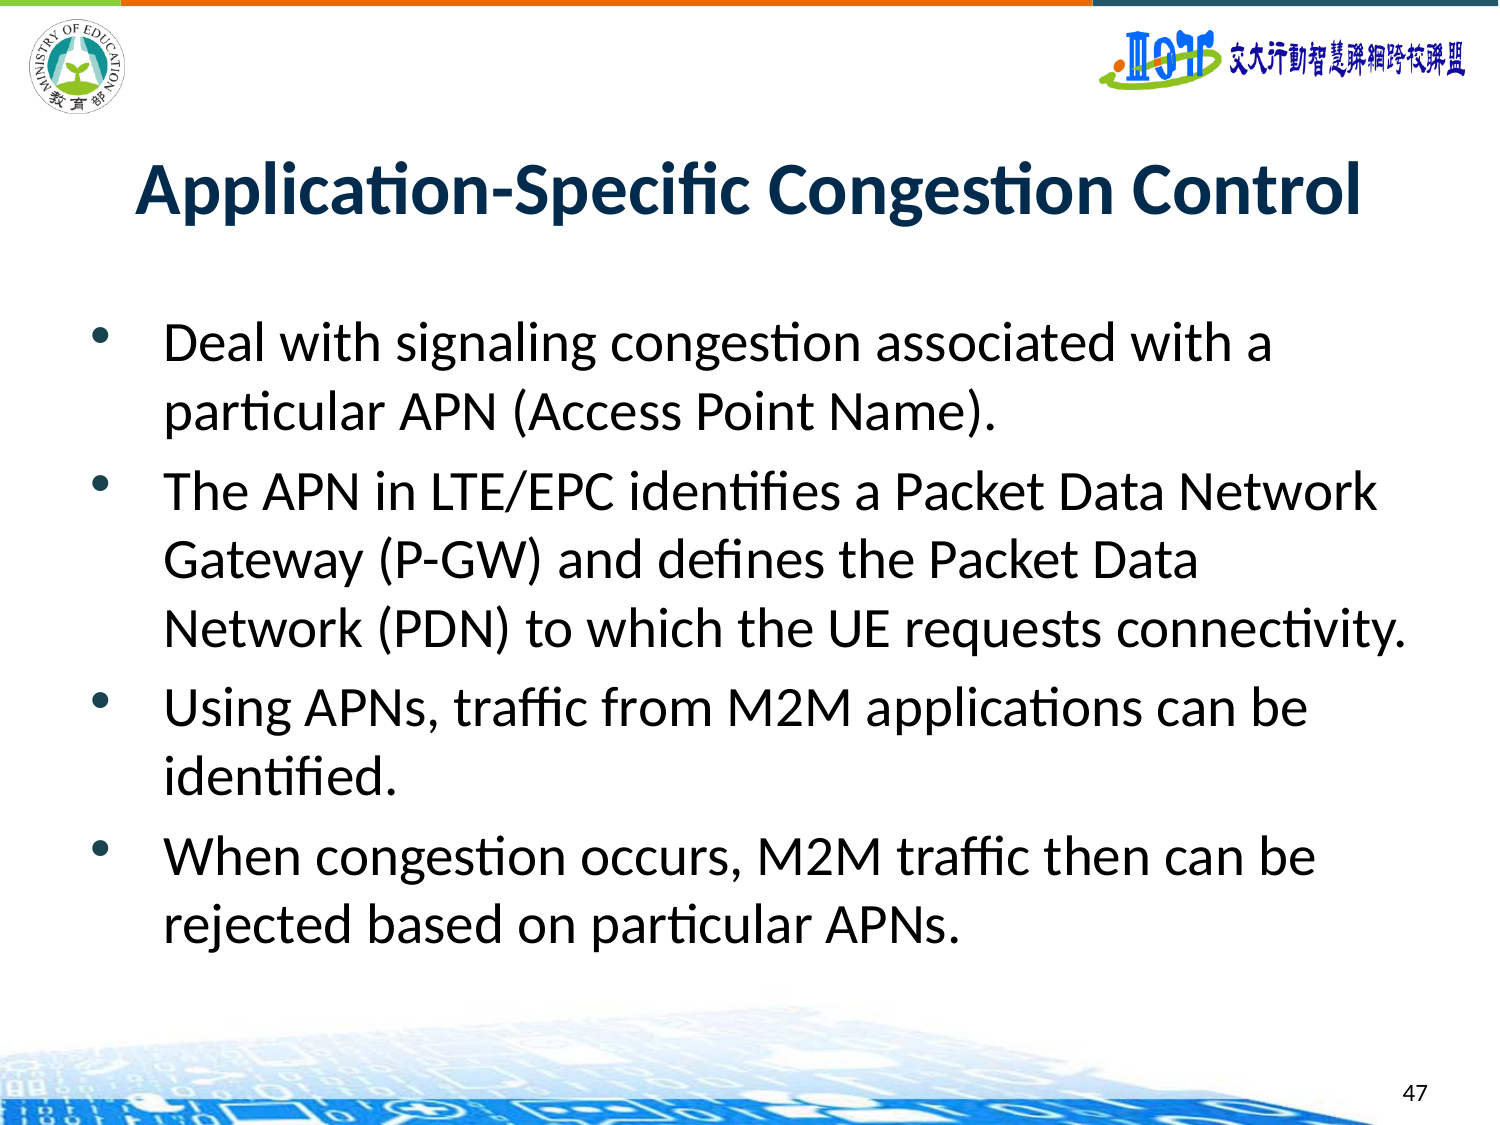

# Application-Specific Congestion Control
Deal with signaling congestion associated with a particular APN (Access Point Name).
The APN in LTE/EPC identifies a Packet Data Network Gateway (P-GW) and defines the Packet Data Network (PDN) to which the UE requests connectivity.
Using APNs, traffic from M2M applications can be identified.
When congestion occurs, M2M traffic then can be rejected based on particular APNs.
47